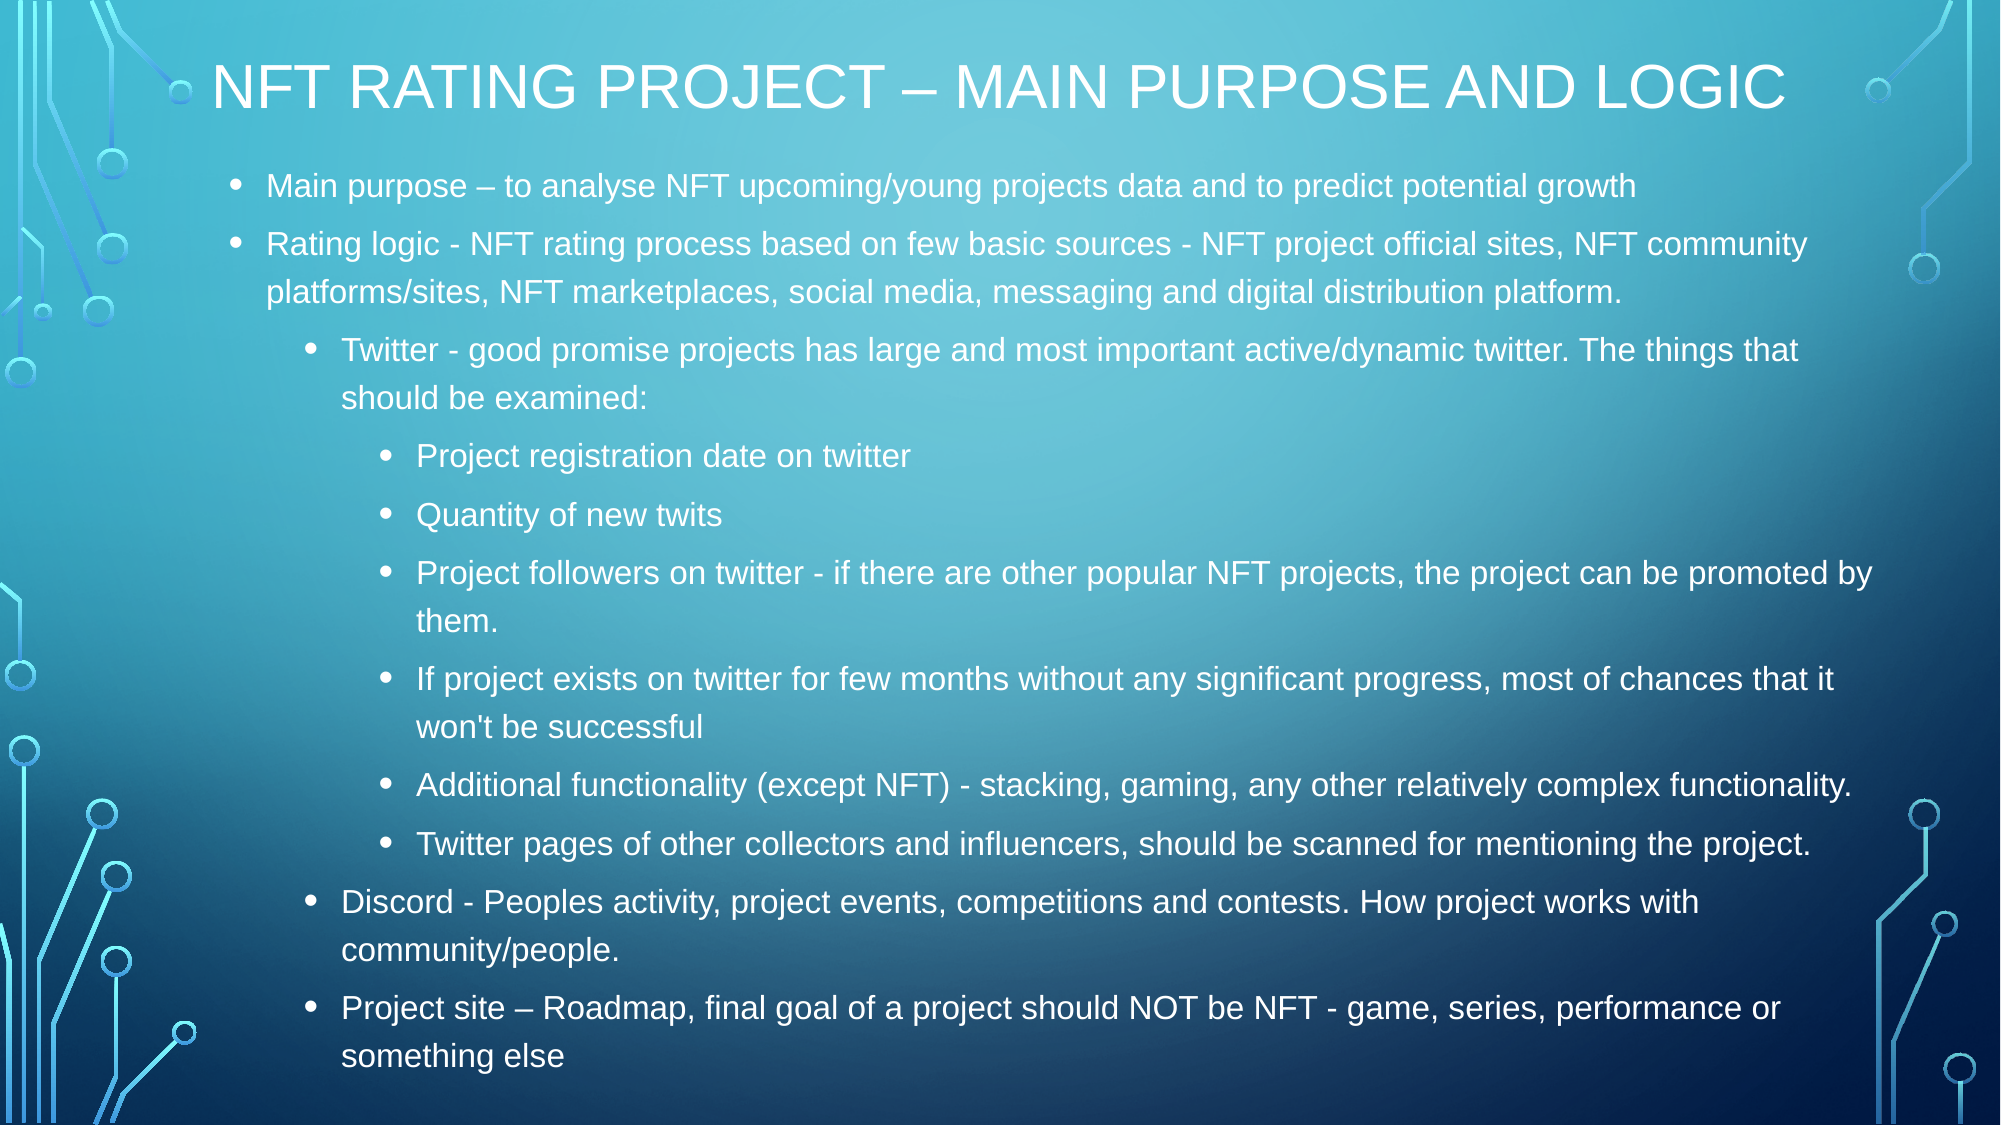

# NFT Rating project – main purpose and logic
Main purpose – to analyse NFT upcoming/young projects data and to predict potential growth
Rating logic - NFT rating process based on few basic sources - NFT project official sites, NFT community platforms/sites, NFT marketplaces, social media, messaging and digital distribution platform.
Twitter - good promise projects has large and most important active/dynamic twitter. The things that should be examined:
Project registration date on twitter
Quantity of new twits
Project followers on twitter - if there are other popular NFT projects, the project can be promoted by them.
If project exists on twitter for few months without any significant progress, most of chances that it won't be successful
Additional functionality (except NFT) - stacking, gaming, any other relatively complex functionality.
Twitter pages of other collectors and influencers, should be scanned for mentioning the project.
Discord - Peoples activity, project events, competitions and contests. How project works with community/people.
Project site – Roadmap, final goal of a project should NOT be NFT - game, series, performance or something else